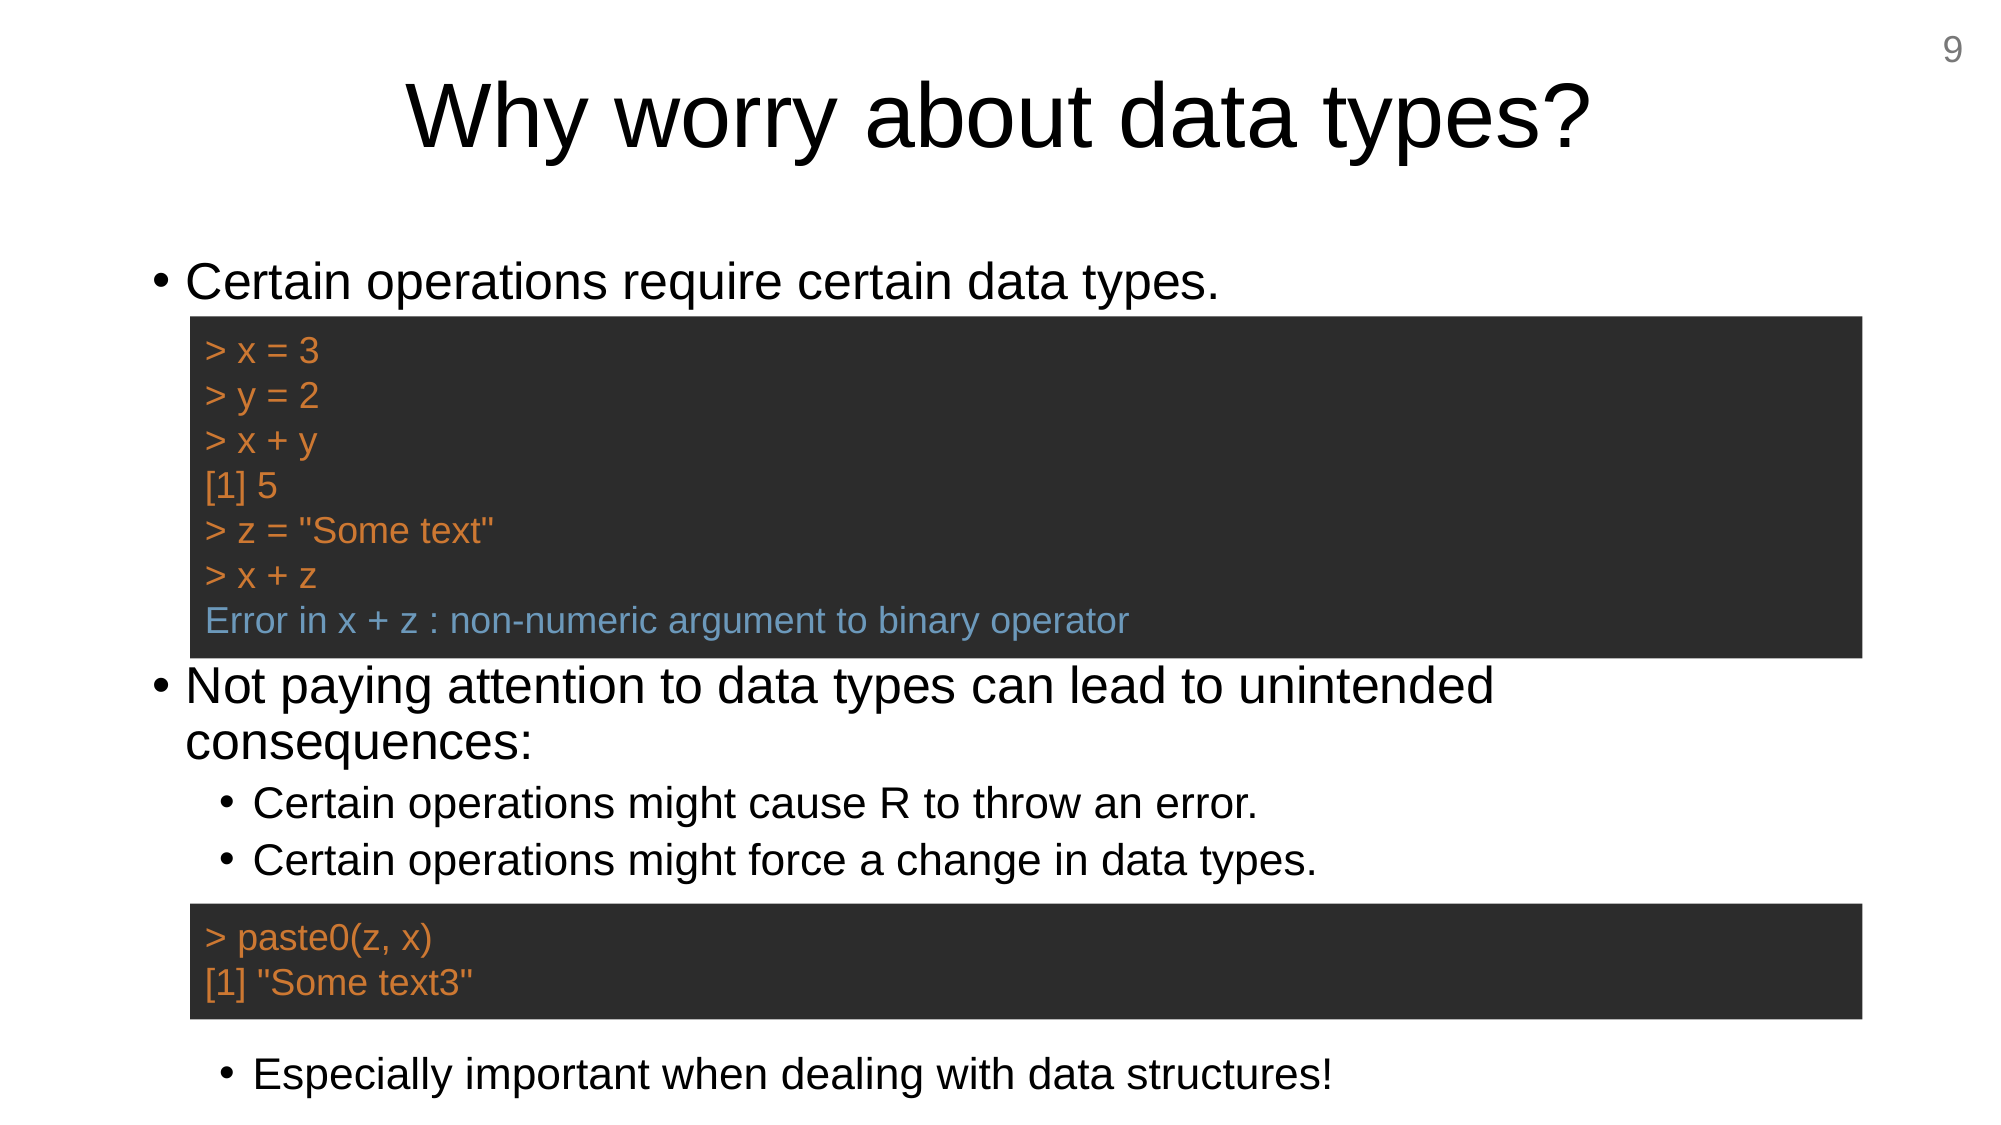

# Why worry about data types?
9
Certain operations require certain data types.

Not paying attention to data types can lead to unintended consequences:
Certain operations might cause R to throw an error.
Certain operations might force a change in data types.

Especially important when dealing with data structures!

> x = 3
> y = 2
> x + y
[1] 5
> z = "Some text"
> x + z
Error in x + z : non-numeric argument to binary operator

> paste0(z, x)
[1] "Some text3"